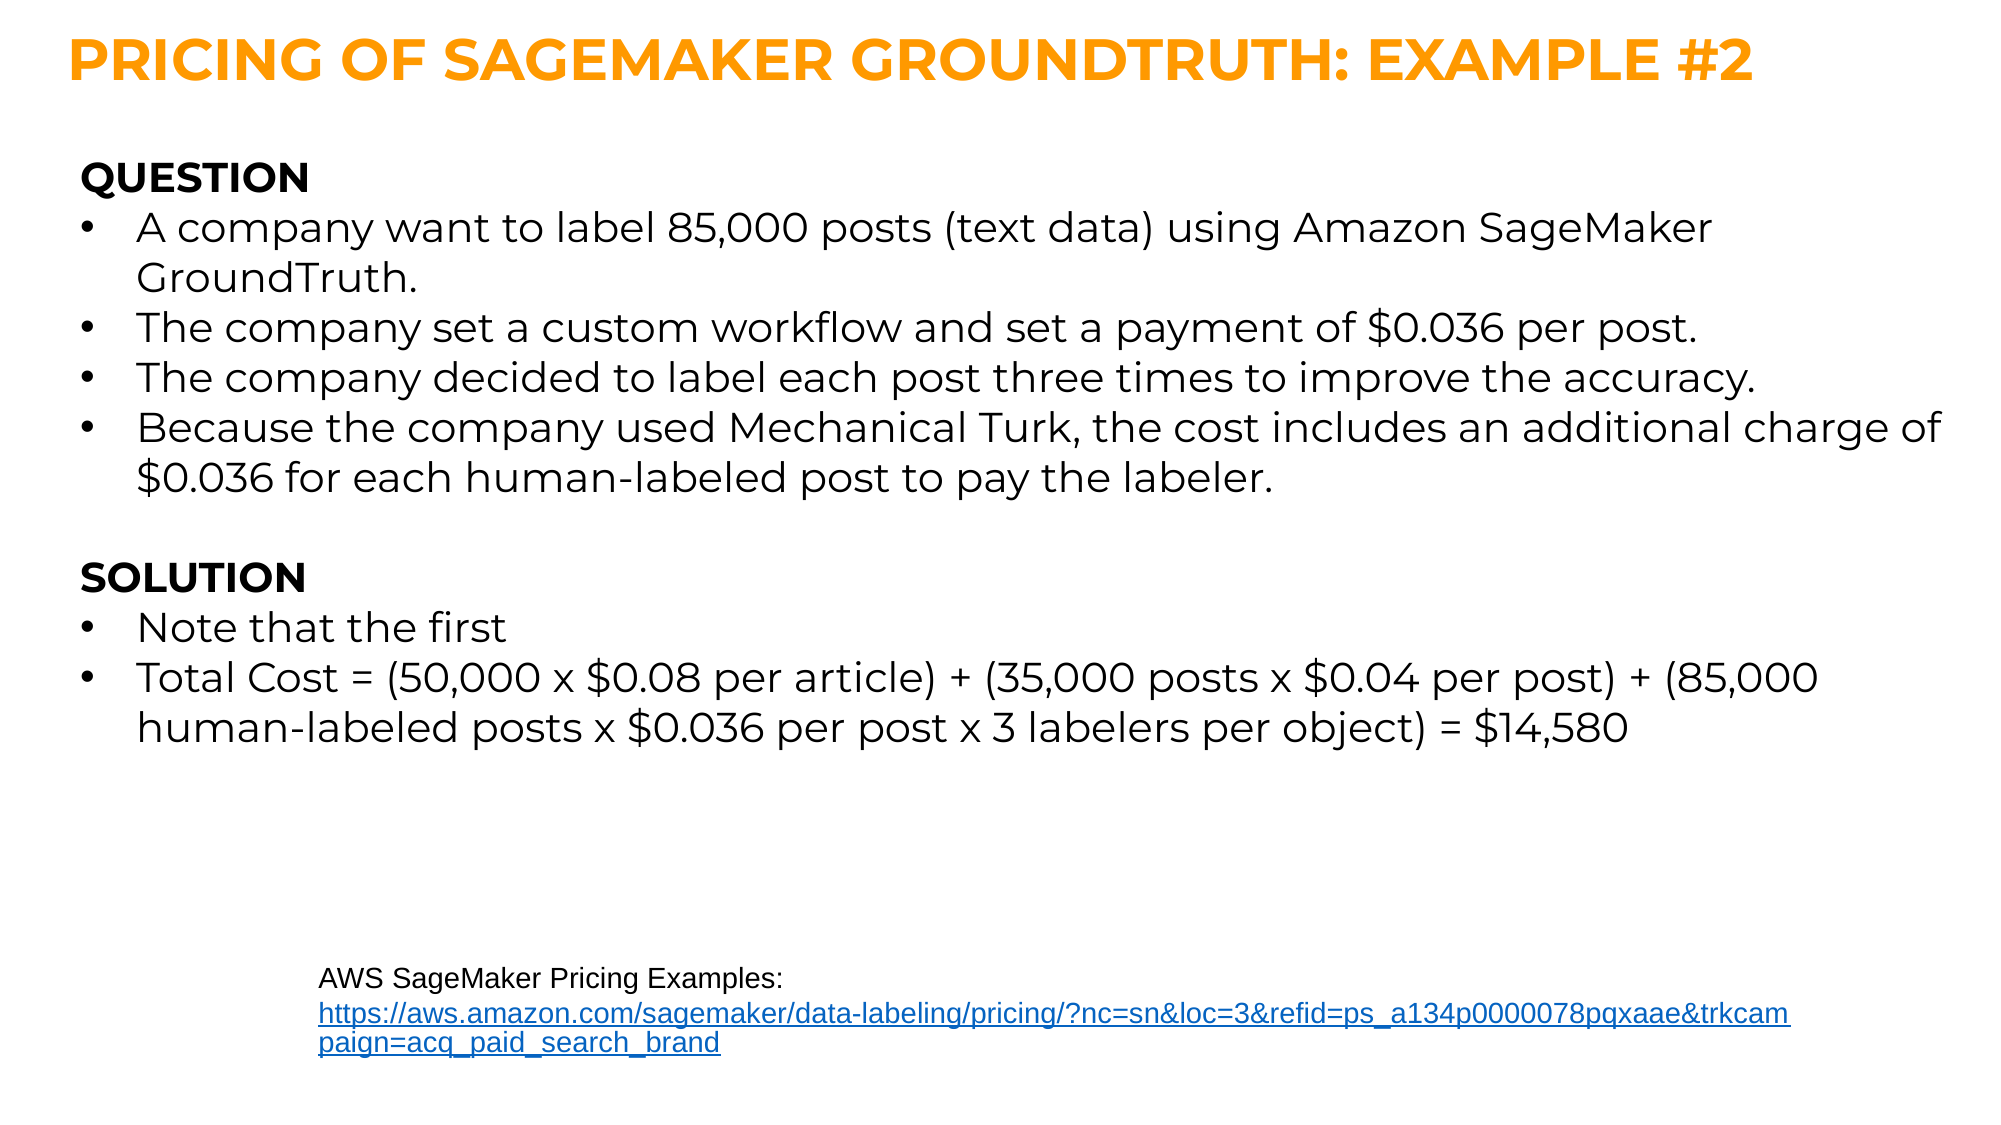

PRICING OF SAGEMAKER GROUNDTRUTH: EXAMPLE #2
QUESTION
A company want to label 85,000 posts (text data) using Amazon SageMaker GroundTruth.
The company set a custom workflow and set a payment of $0.036 per post.
The company decided to label each post three times to improve the accuracy.
Because the company used Mechanical Turk, the cost includes an additional charge of $0.036 for each human-labeled post to pay the labeler.

SOLUTION
Note that the first
Total Cost = (50,000 x $0.08 per article) + (35,000 posts x $0.04 per post) + (85,000 human-labeled posts x $0.036 per post x 3 labelers per object) = $14,580
AWS SageMaker Pricing Examples: https://aws.amazon.com/sagemaker/data-labeling/pricing/?nc=sn&loc=3&refid=ps_a134p0000078pqxaae&trkcampaign=acq_paid_search_brand